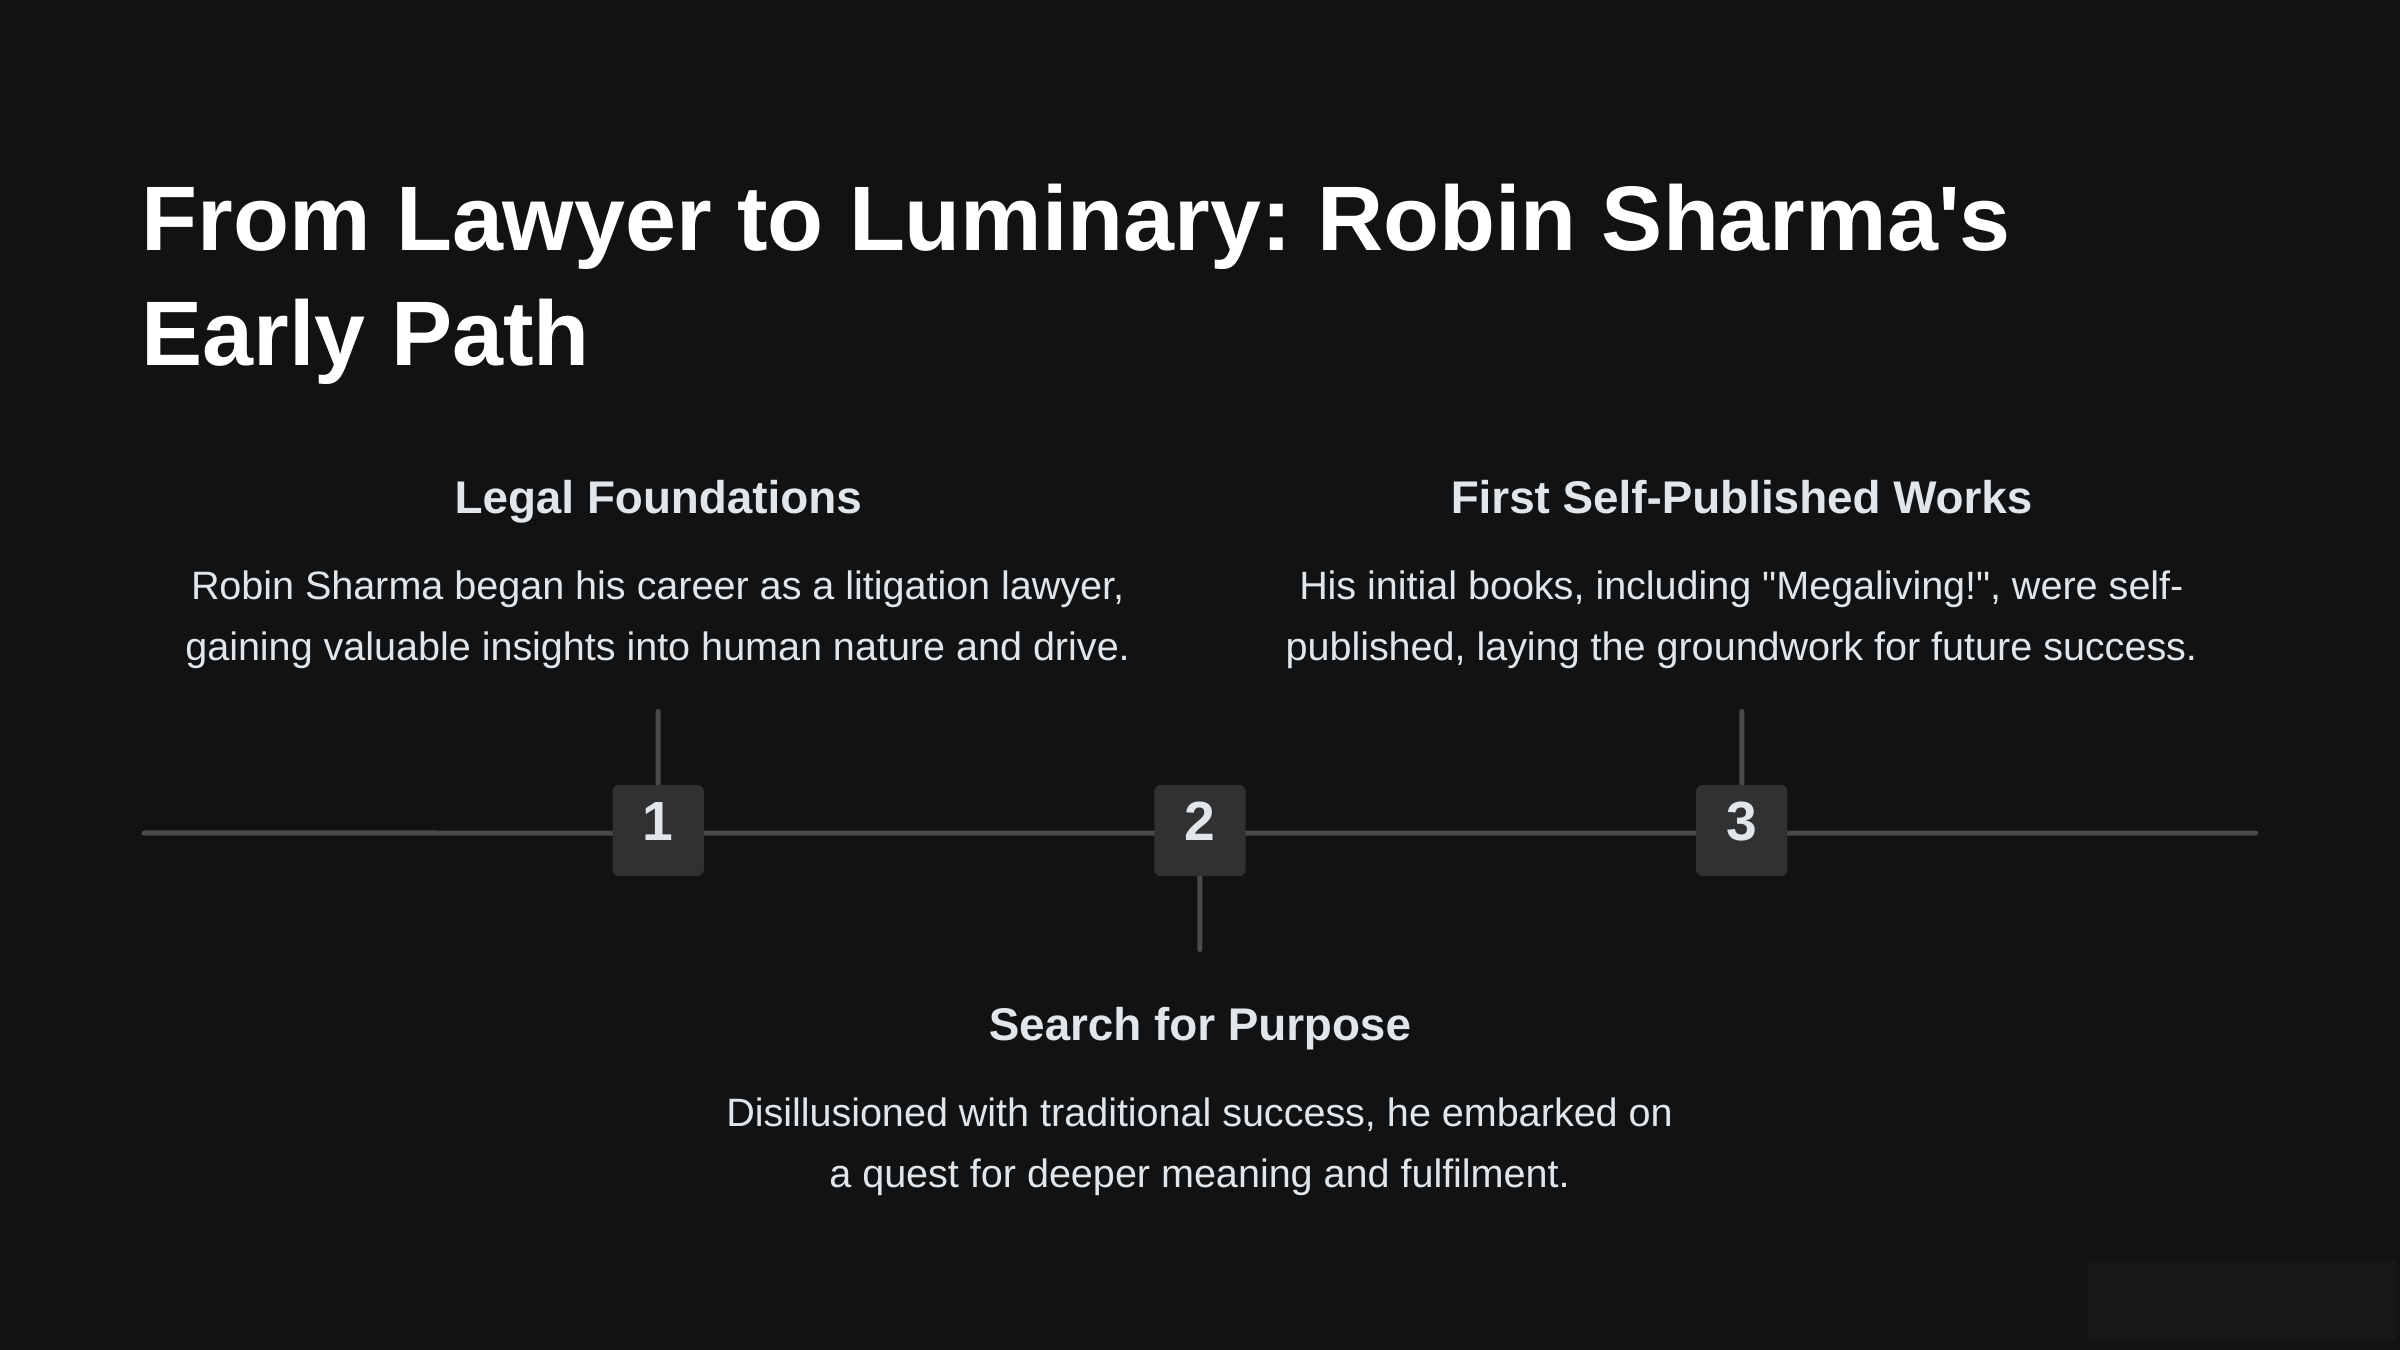

From Lawyer to Luminary: Robin Sharma's Early Path
Legal Foundations
First Self-Published Works
Robin Sharma began his career as a litigation lawyer, gaining valuable insights into human nature and drive.
His initial books, including "Megaliving!", were self-published, laying the groundwork for future success.

1
2
3

Search for Purpose
Disillusioned with traditional success, he embarked on a quest for deeper meaning and fulfilment.